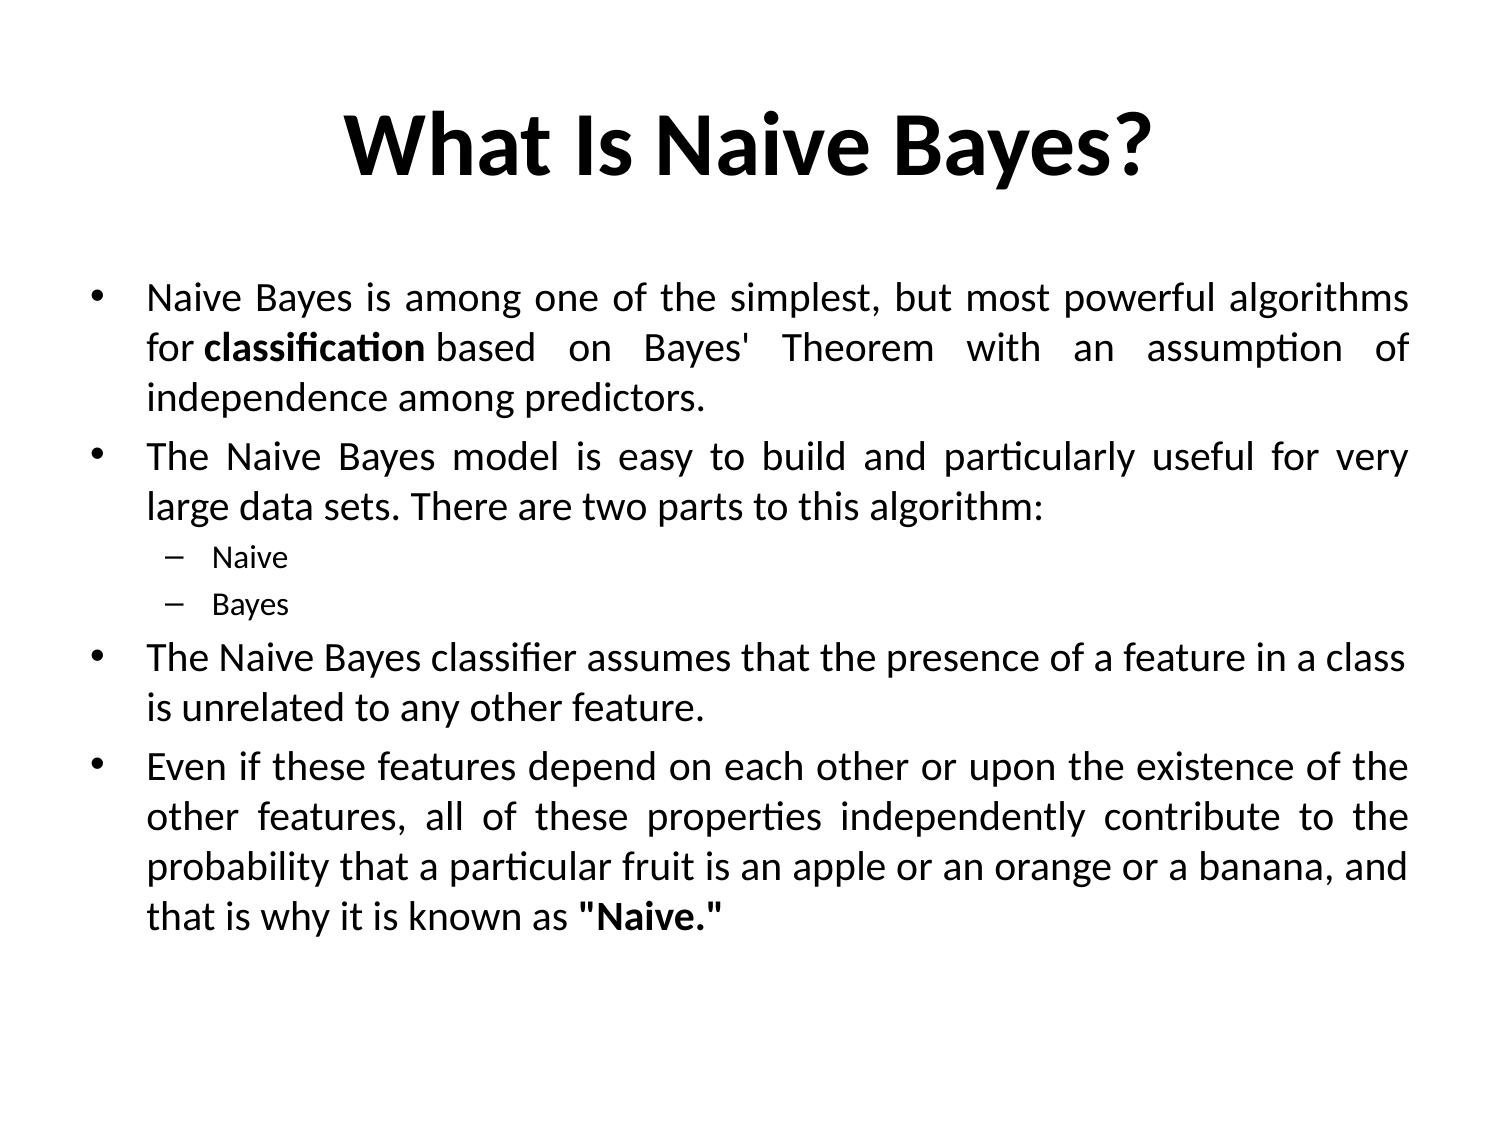

# What Is Naive Bayes?
Naive Bayes is among one of the simplest, but most powerful algorithms for classification based on Bayes' Theorem with an assumption of independence among predictors.
The Naive Bayes model is easy to build and particularly useful for very large data sets. There are two parts to this algorithm:
Naive
Bayes
The Naive Bayes classifier assumes that the presence of a feature in a class is unrelated to any other feature.
Even if these features depend on each other or upon the existence of the other features, all of these properties independently contribute to the probability that a particular fruit is an apple or an orange or a banana, and that is why it is known as "Naive."